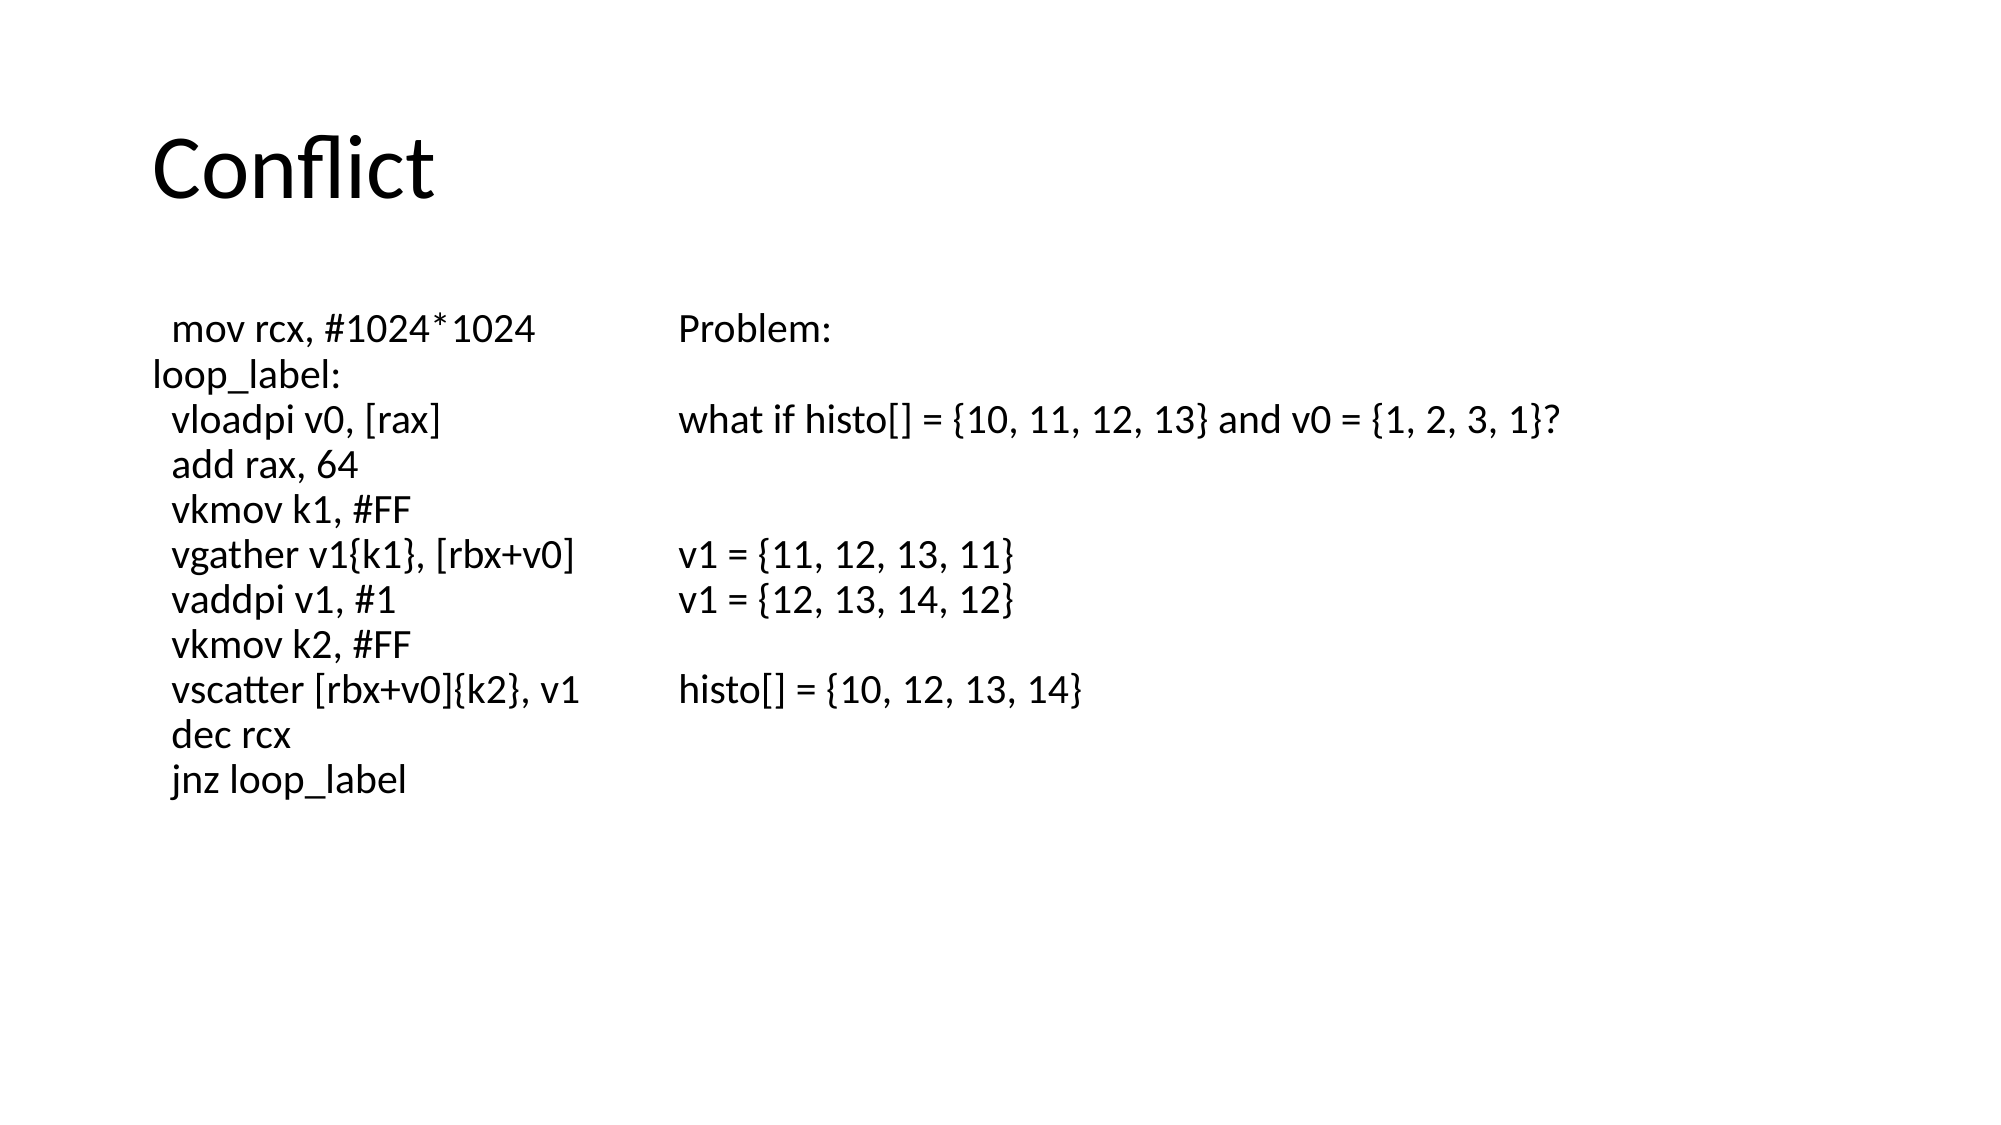

# Conflict
  mov rcx, #1024*1024
loop_label:
  vloadpi v0, [rax]
  add rax, 64
  vkmov k1, #FF
  vgather v1{k1}, [rbx+v0]
  vaddpi v1, #1
  vkmov k2, #FF
  vscatter [rbx+v0]{k2}, v1
  dec rcx
  jnz loop_label
Problem:

what if histo[] = {10, 11, 12, 13} and v0 = {1, 2, 3, 1}?

v1 = {11, 12, 13, 11}
v1 = {12, 13, 14, 12}

histo[] = {10, 12, 13, 14}